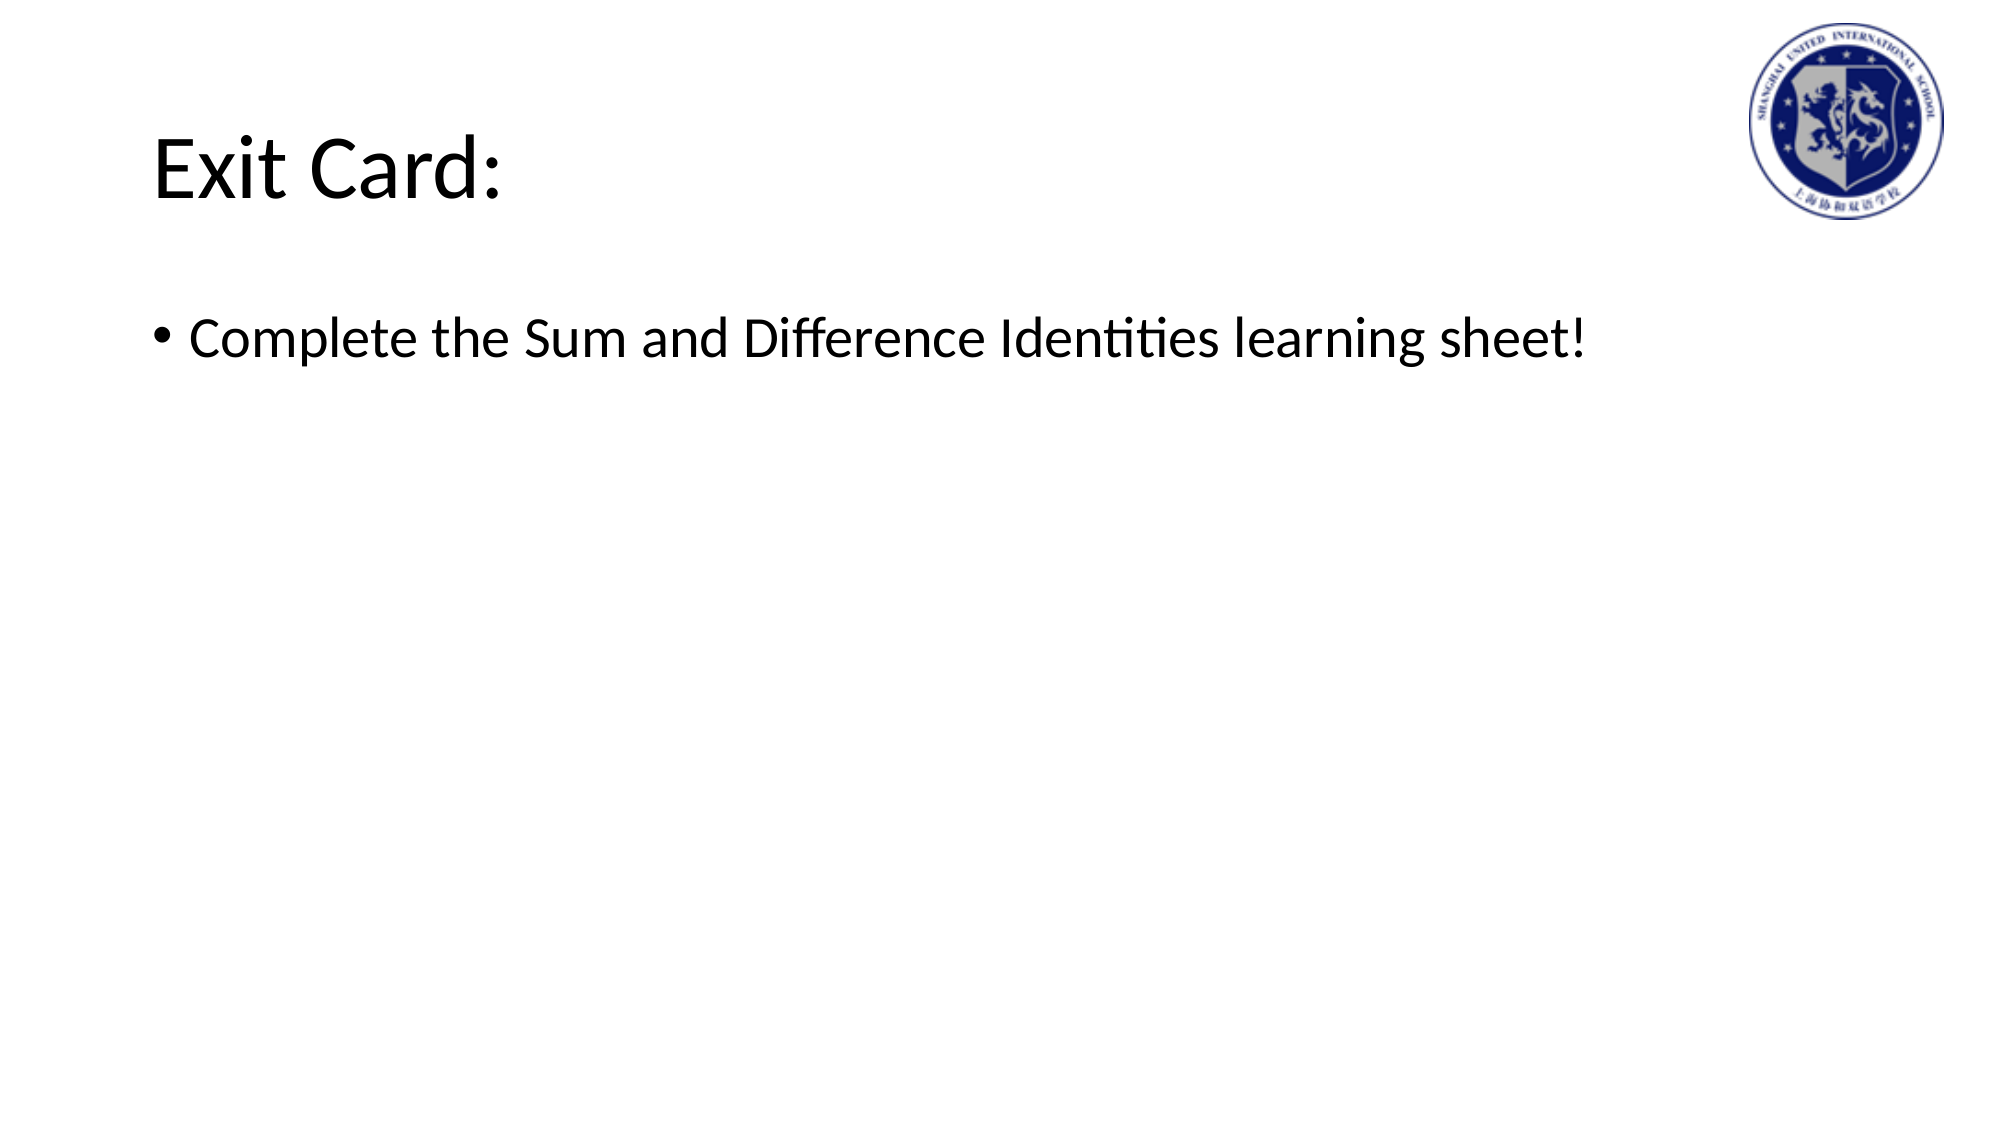

# Exit Card:
Complete the Sum and Difference Identities learning sheet!